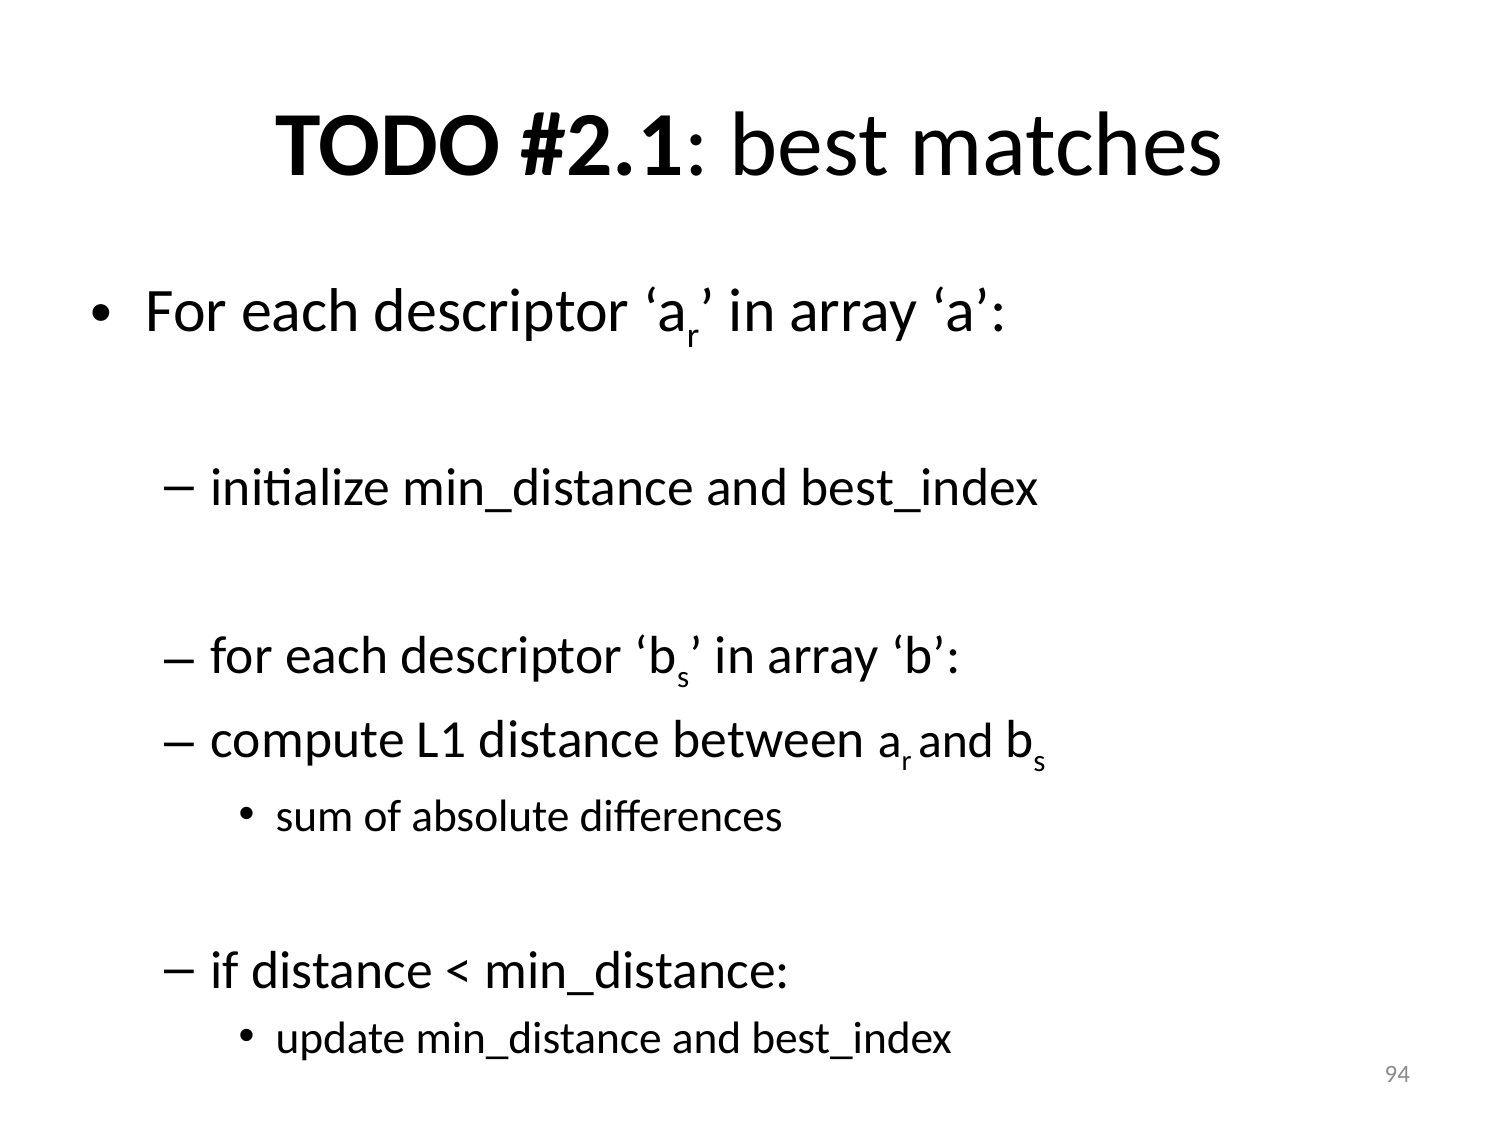

# TODO #2.1: best matches
For each descriptor ‘ar’ in array ‘a’:

initialize min_distance and best_index

for each descriptor ‘bs’ in array ‘b’:
compute L1 distance between ar and bs
sum of absolute differences

if distance < min_distance:
update min_distance and best_index
94